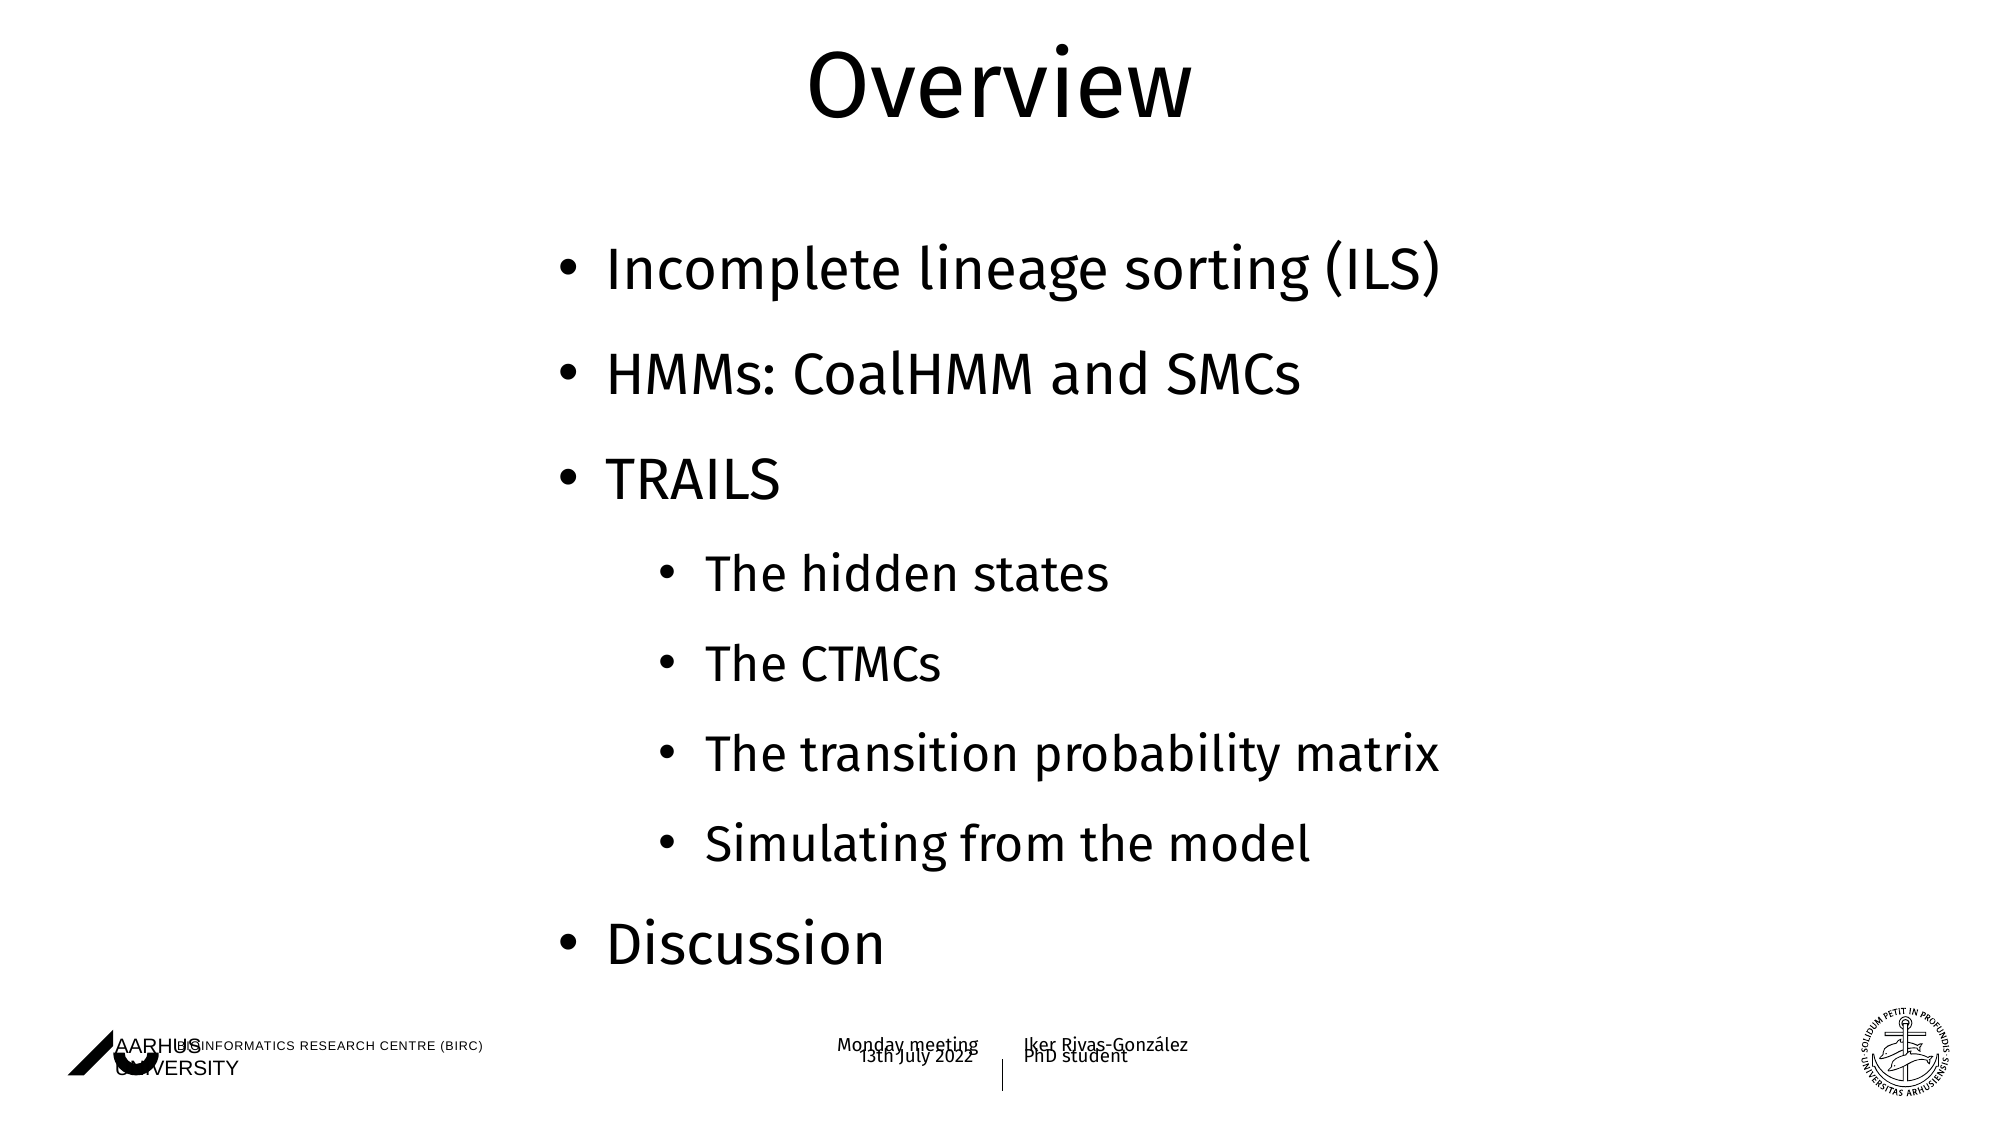

# Overview
Incomplete lineage sorting (ILS)
HMMs: CoalHMM and SMCs
TRAILS
The hidden states
The CTMCs
The transition probability matrix
Simulating from the model
Discussion